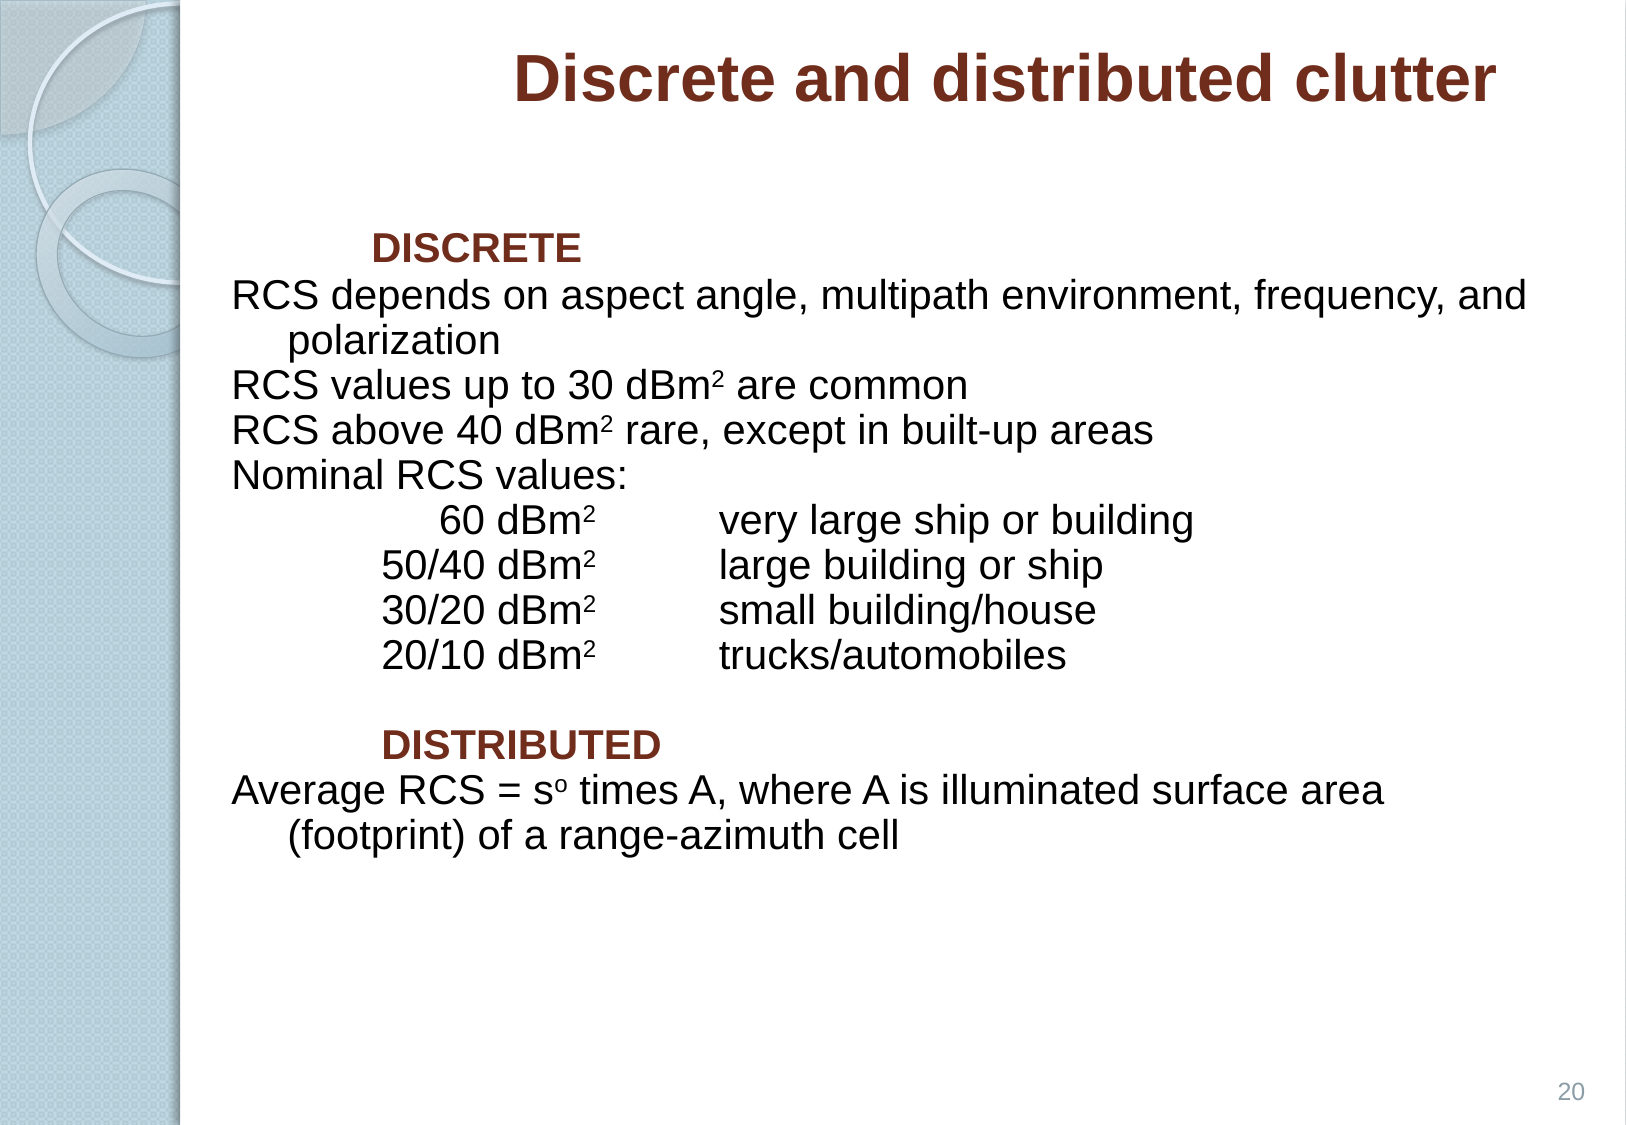

Discrete and distributed clutter
          DISCRETE
RCS depends on aspect angle, multipath environment, frequency, and polarization
RCS values up to 30 dBm2 are common
RCS above 40 dBm2 rare, except in built-up areas
Nominal RCS values:
     60 dBm2	very large ship or building
50/40 dBm2 	large building or ship
30/20 dBm2	small building/house
20/10 dBm2	trucks/automobiles

DISTRIBUTED
Average RCS = so times A, where A is illuminated surface area (footprint) of a range-azimuth cell

20